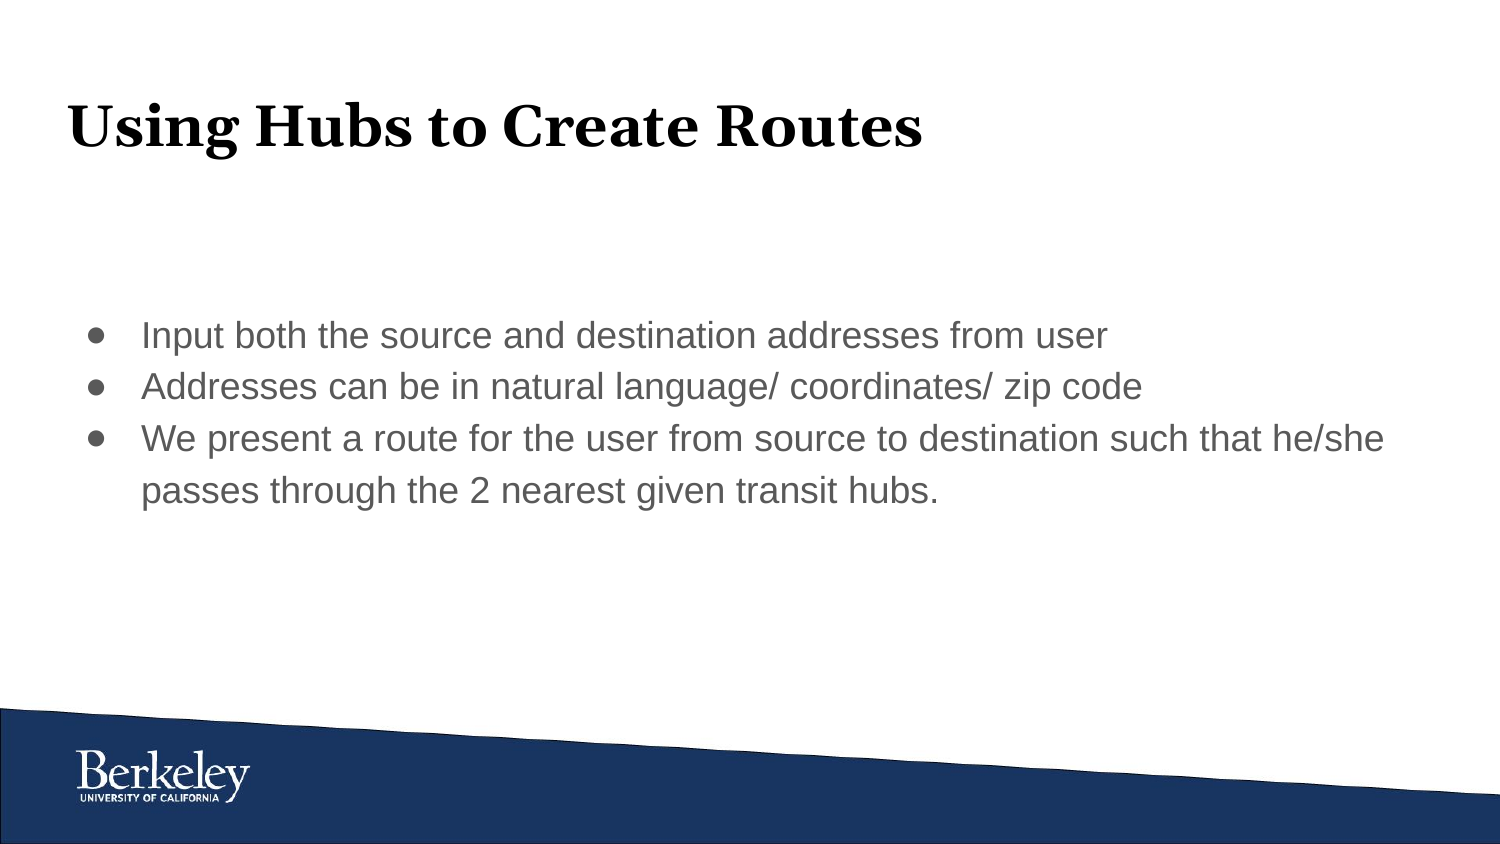

# Using Hubs to Create Routes
Input both the source and destination addresses from user
Addresses can be in natural language/ coordinates/ zip code
We present a route for the user from source to destination such that he/she passes through the 2 nearest given transit hubs.